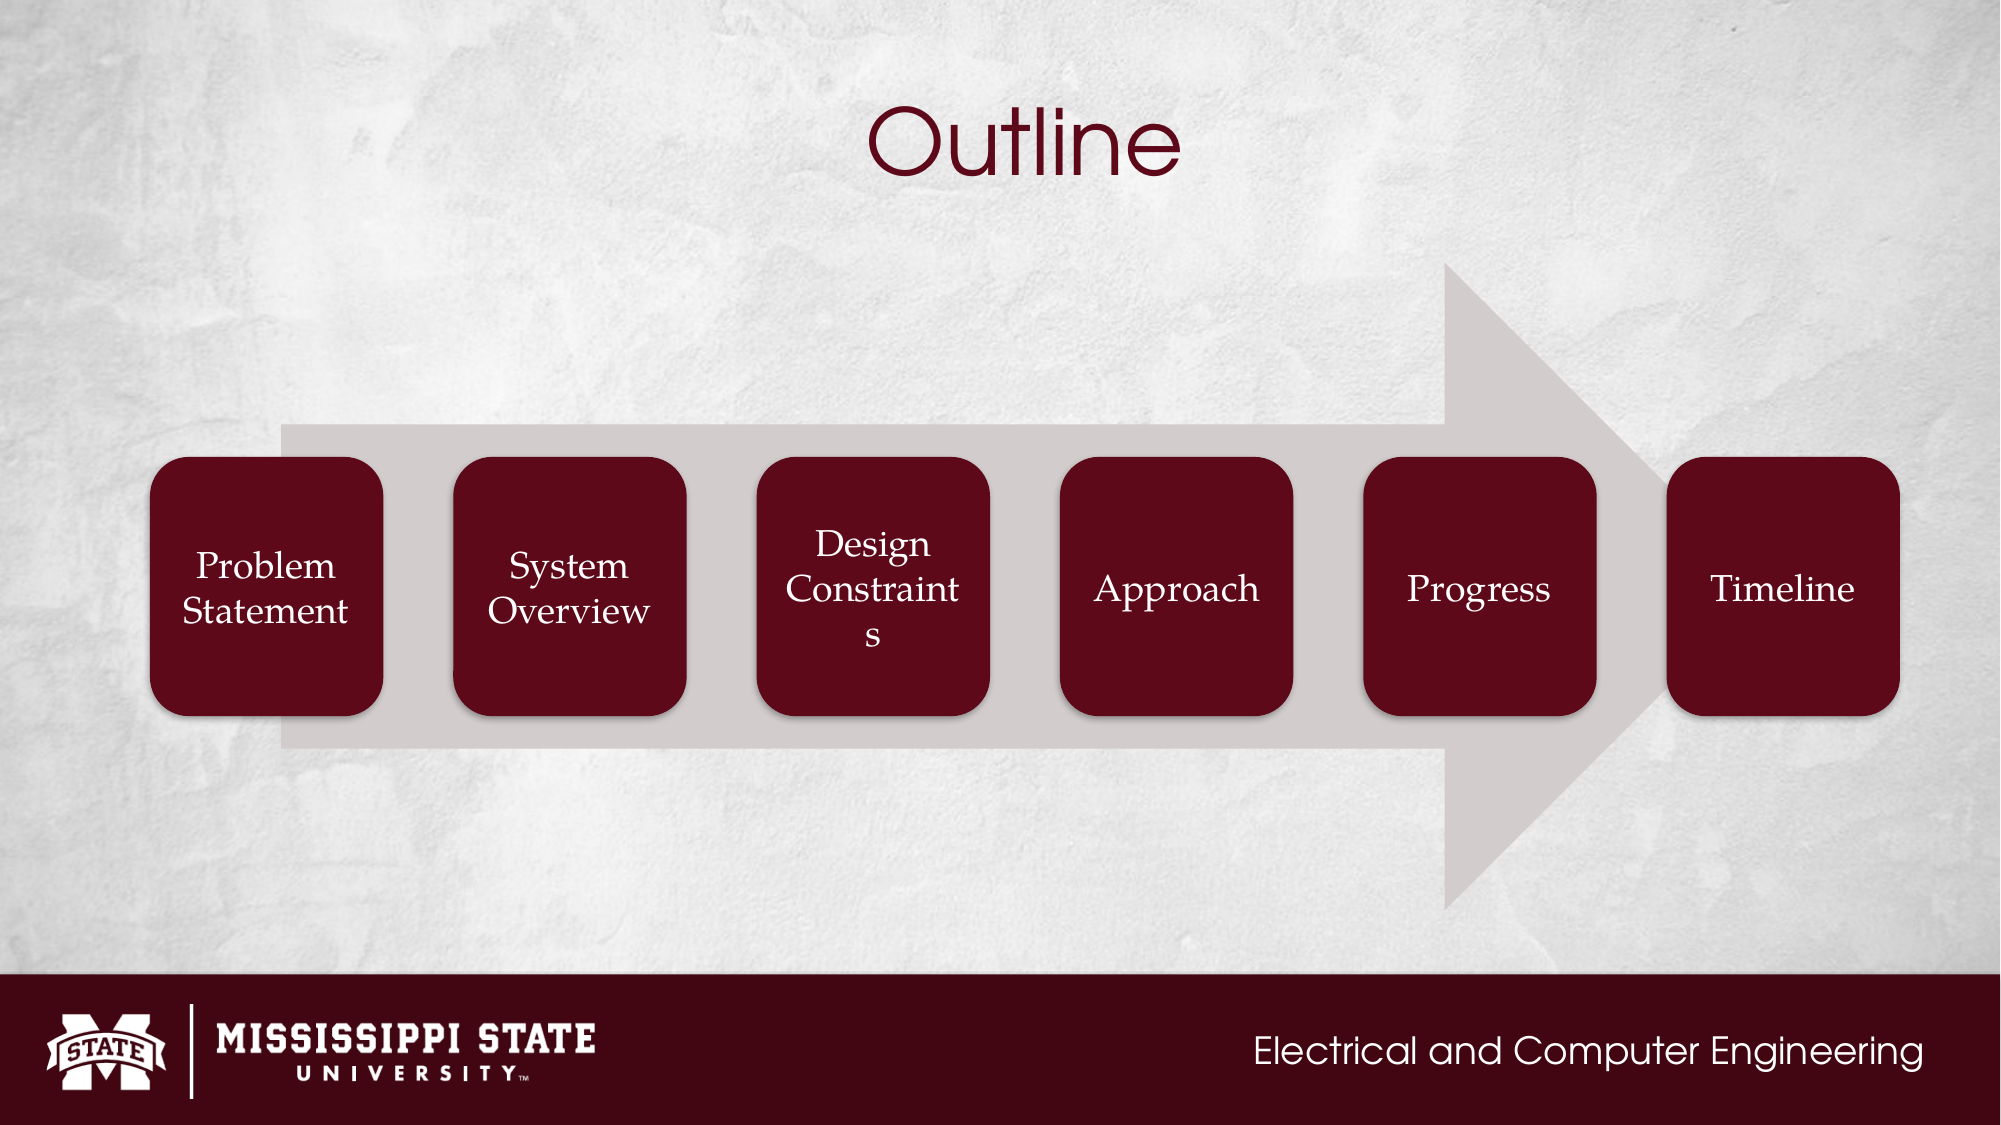

# Outline
Problem Statement
Design Constraints
Progress
Approach
System Overview
Timeline